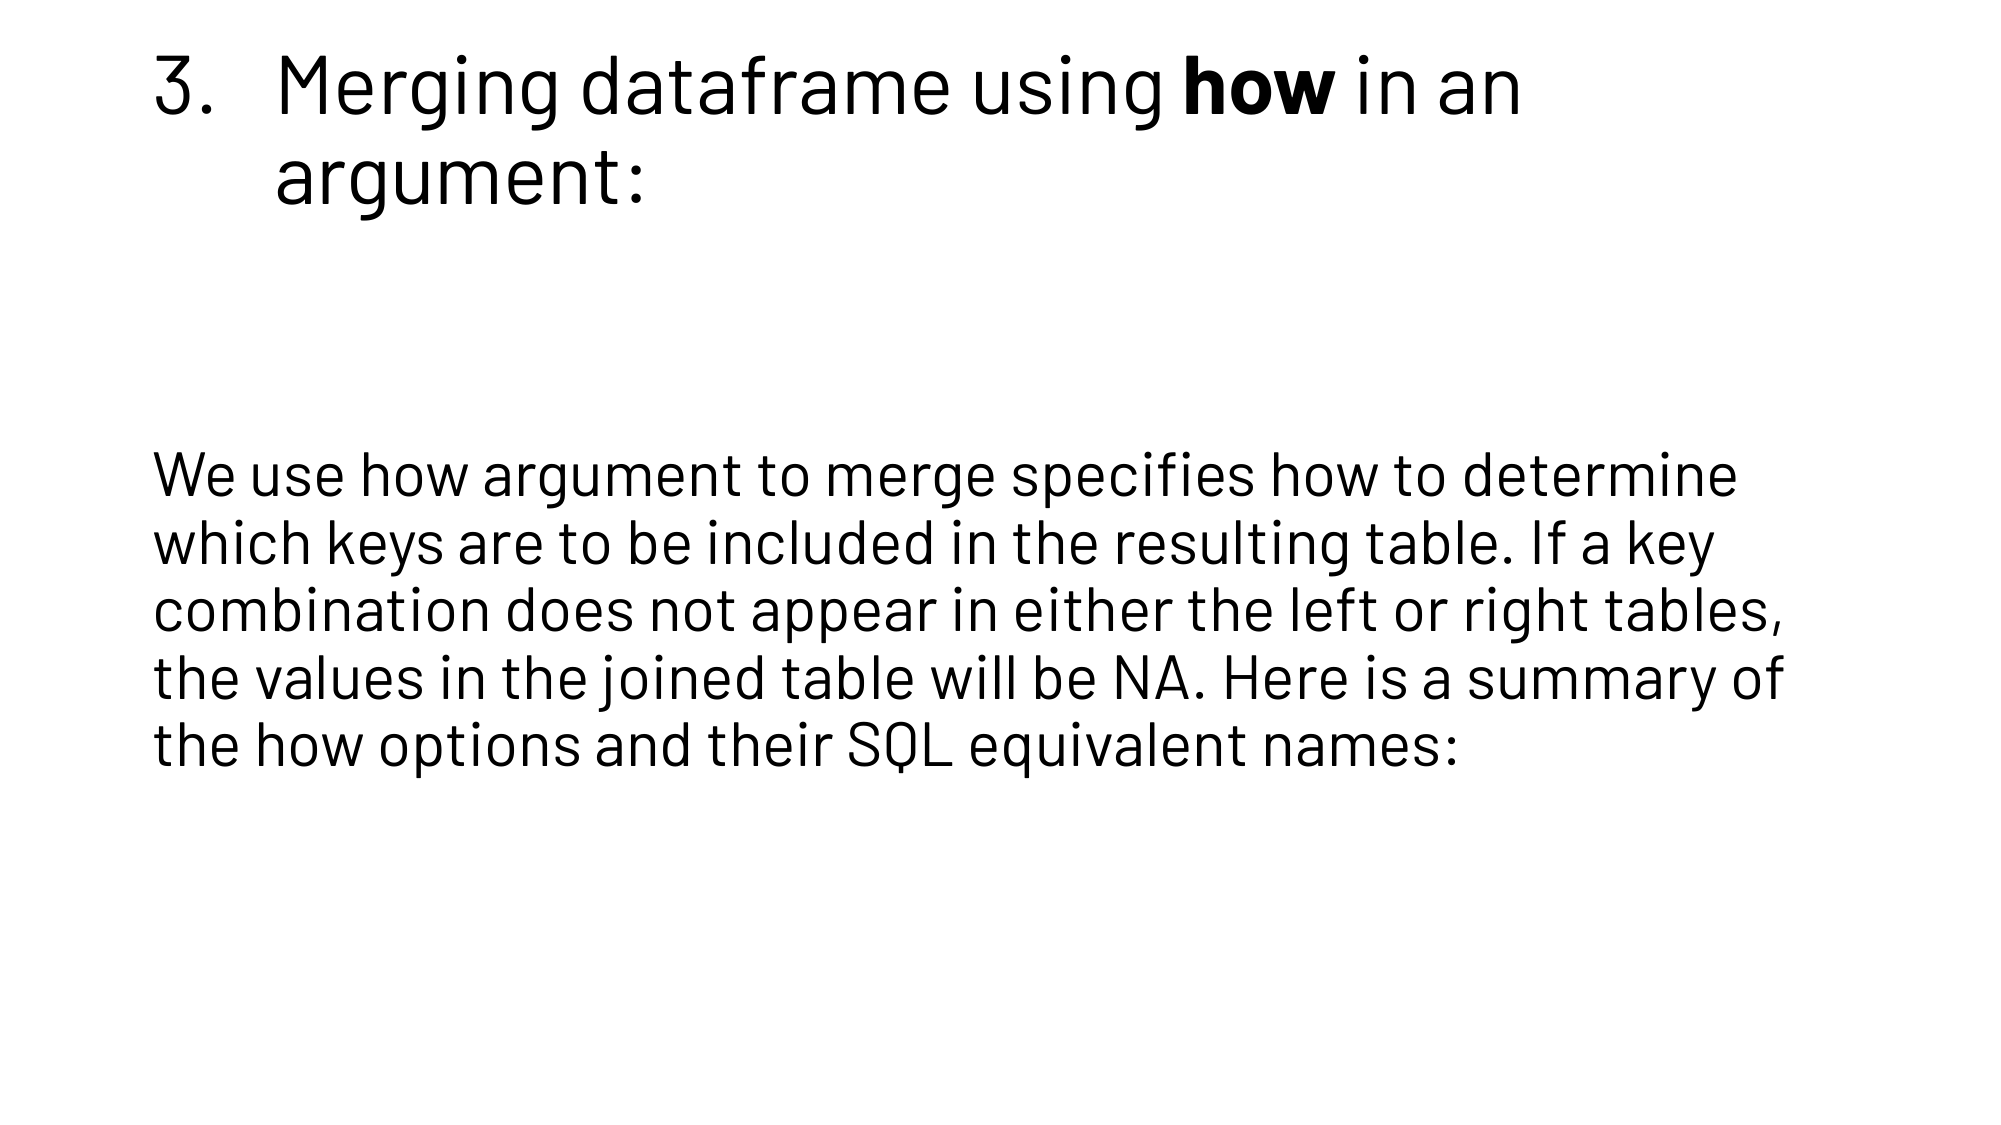

Merging dataframe using how in an argument:

We use how argument to merge specifies how to determine which keys are to be included in the resulting table. If a key combination does not appear in either the left or right tables, the values in the joined table will be NA. Here is a summary of the how options and their SQL equivalent names: